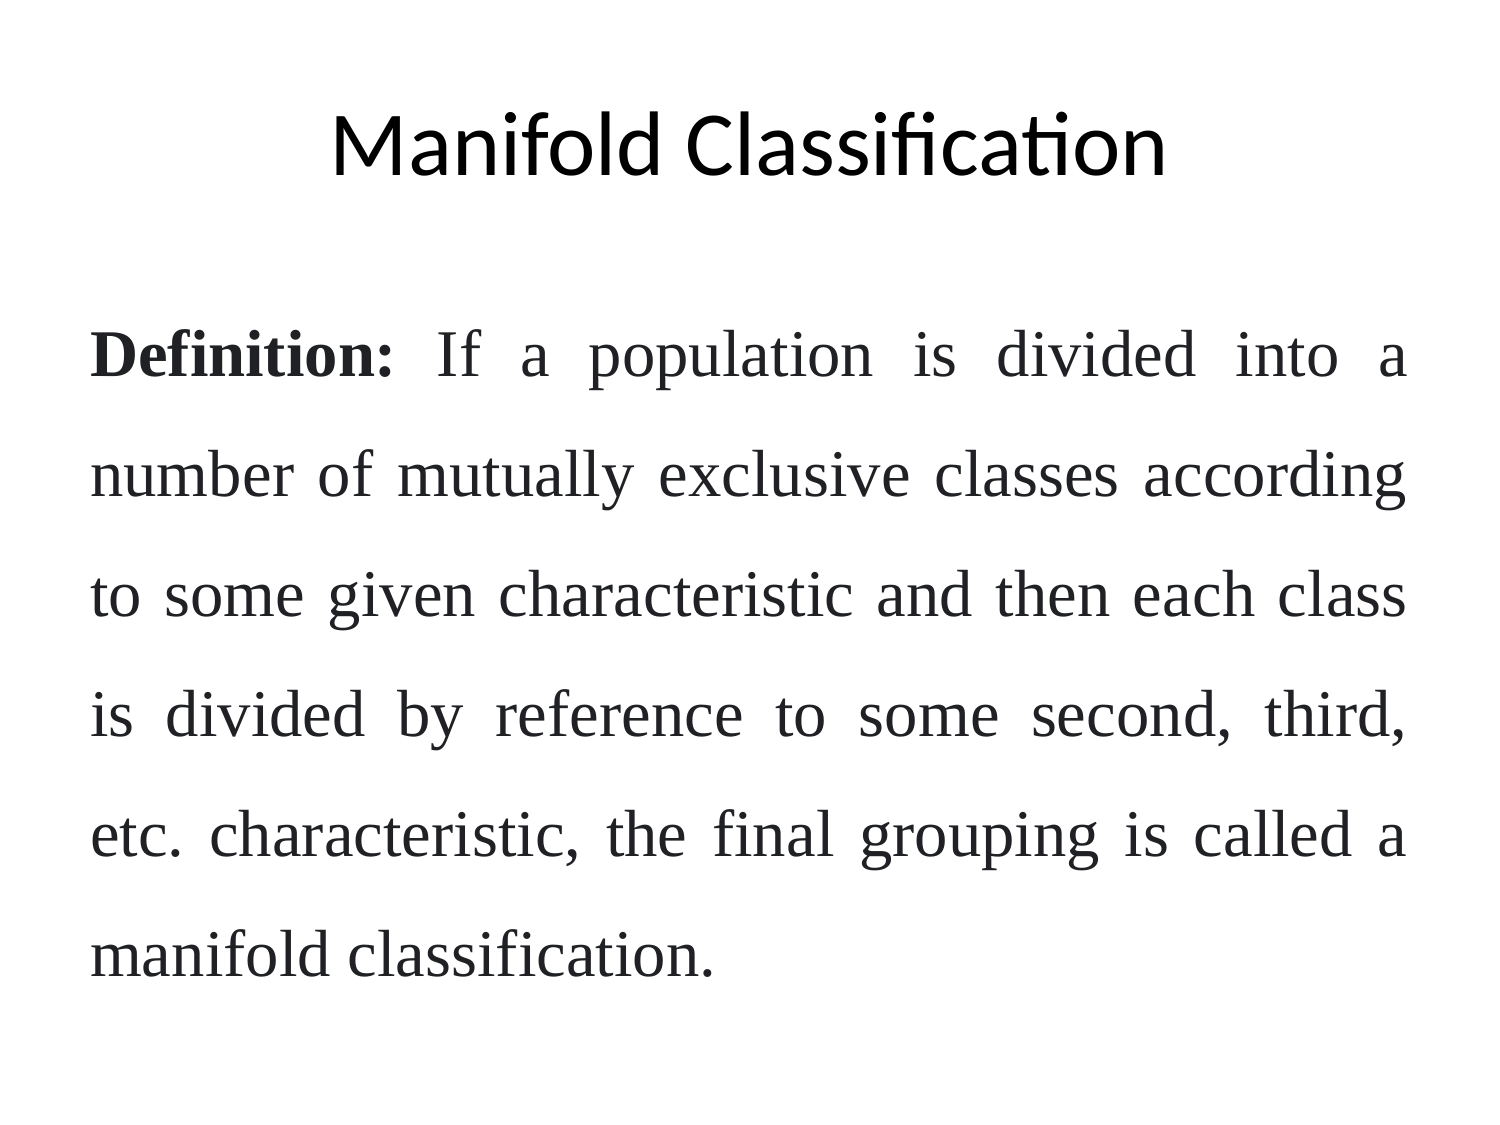

# Manifold Classification
Definition: If a population is divided into a number of mutually exclusive classes according to some given characteristic and then each class is divided by reference to some second, third, etc. characteristic, the final grouping is called a manifold classification.